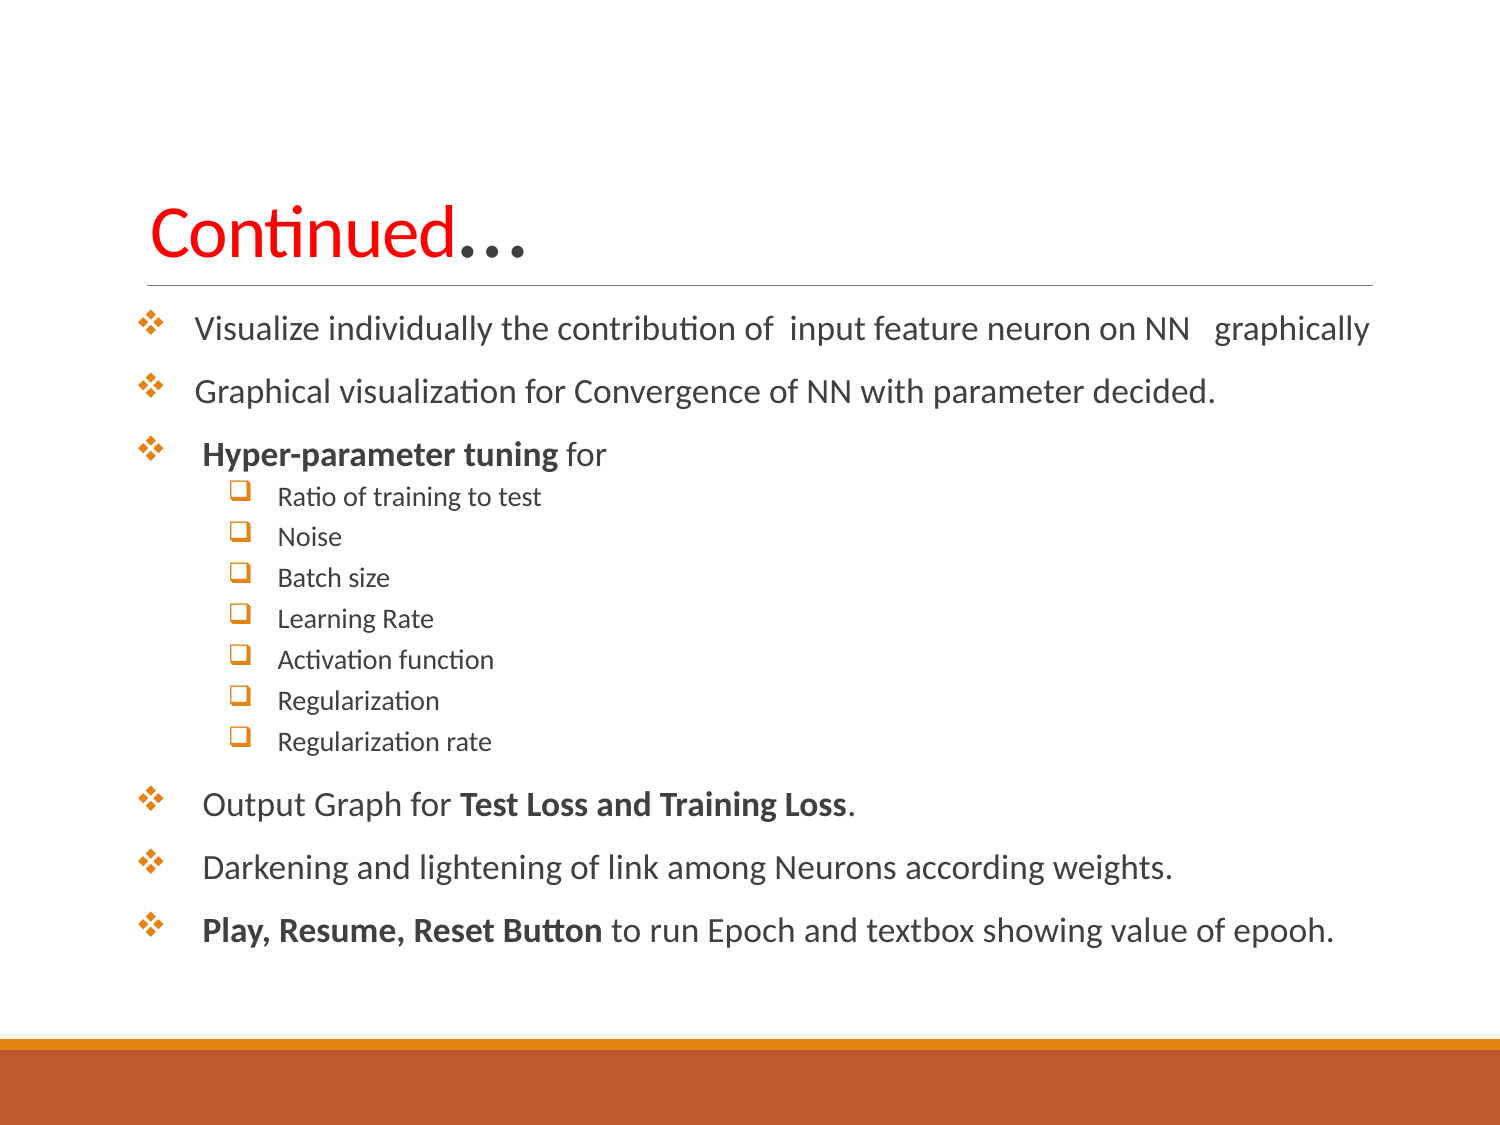

# Continued…
    Visualize individually the contribution of  input feature neuron on NN   graphically
    Graphical visualization for Convergence of NN with parameter decided.
     Hyper-parameter tuning for
   Ratio of training to test
   Noise
   Batch size
   Learning Rate
   Activation function
   Regularization
   Regularization rate
     Output Graph for Test Loss and Training Loss.
     Darkening and lightening of link among Neurons according weights.
     Play, Resume, Reset Button to run Epoch and textbox showing value of epooh.